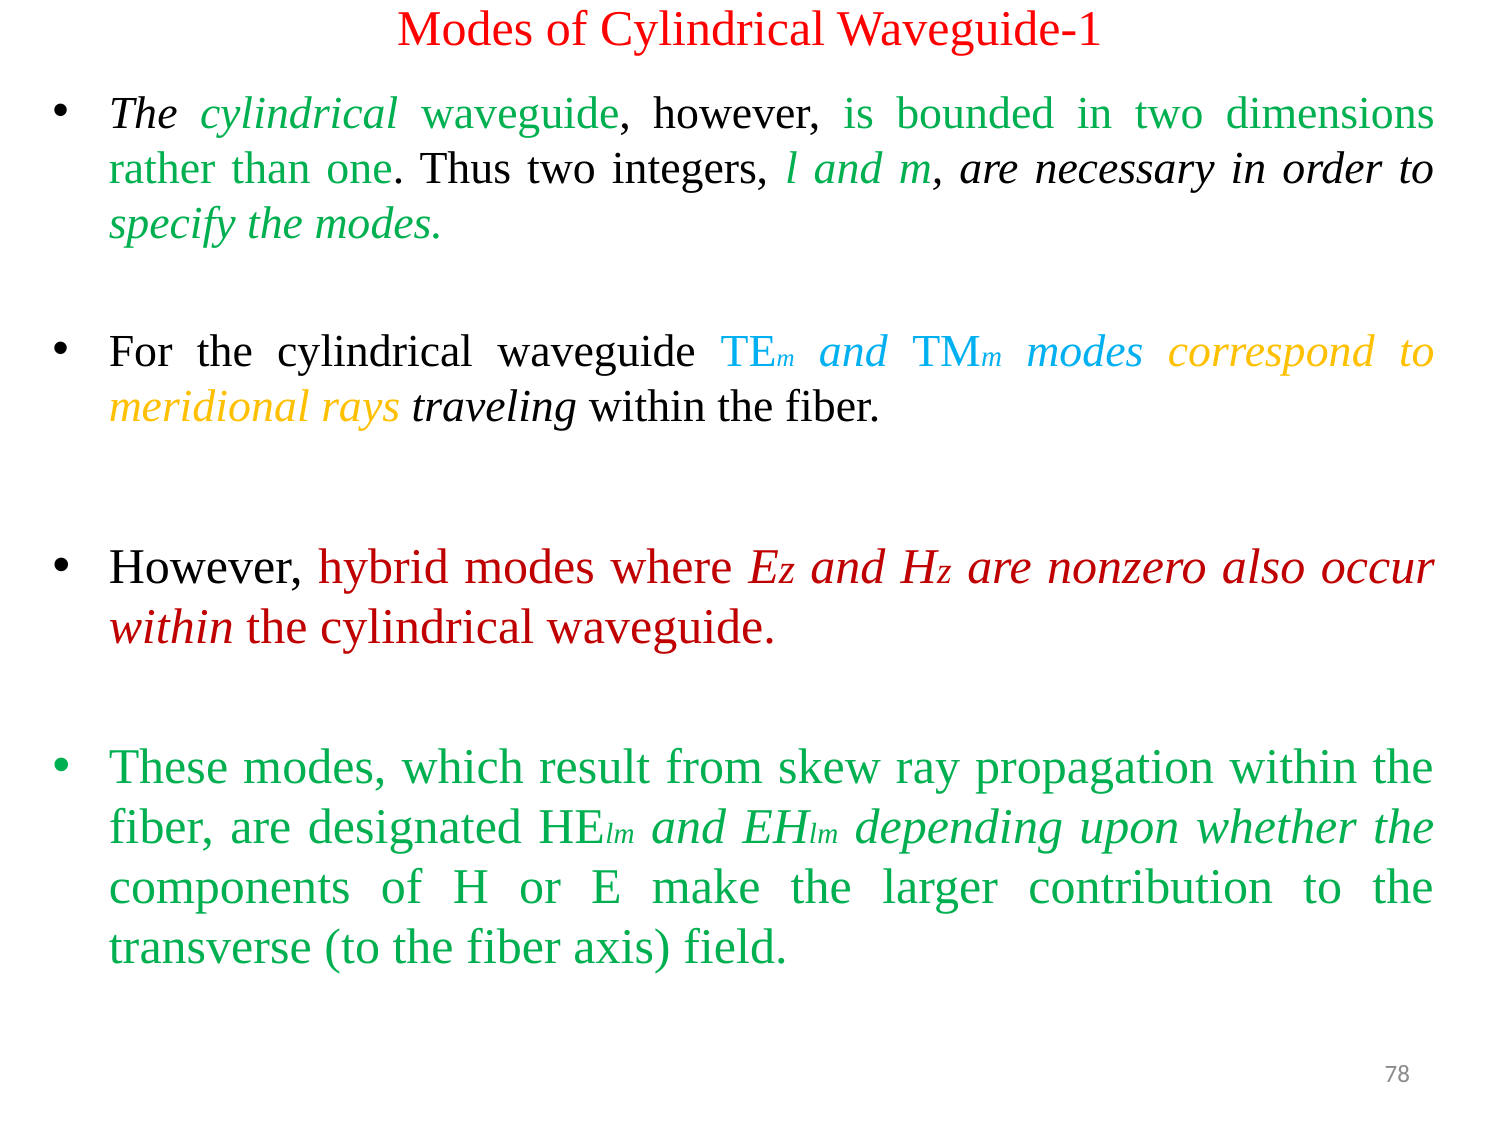

# Modes of Cylindrical Waveguide-1
The cylindrical waveguide, however, is bounded in two dimensions rather than one. Thus two integers, l and m, are necessary in order to specify the modes.

For the cylindrical waveguide TEm and TMm modes correspond to meridional rays traveling within the fiber.

However, hybrid modes where Ez and Hz are nonzero also occur within the cylindrical waveguide.

These modes, which result from skew ray propagation within the fiber, are designated HElm and EHlm depending upon whether the components of H or E make the larger contribution to the transverse (to the fiber axis) field.

78